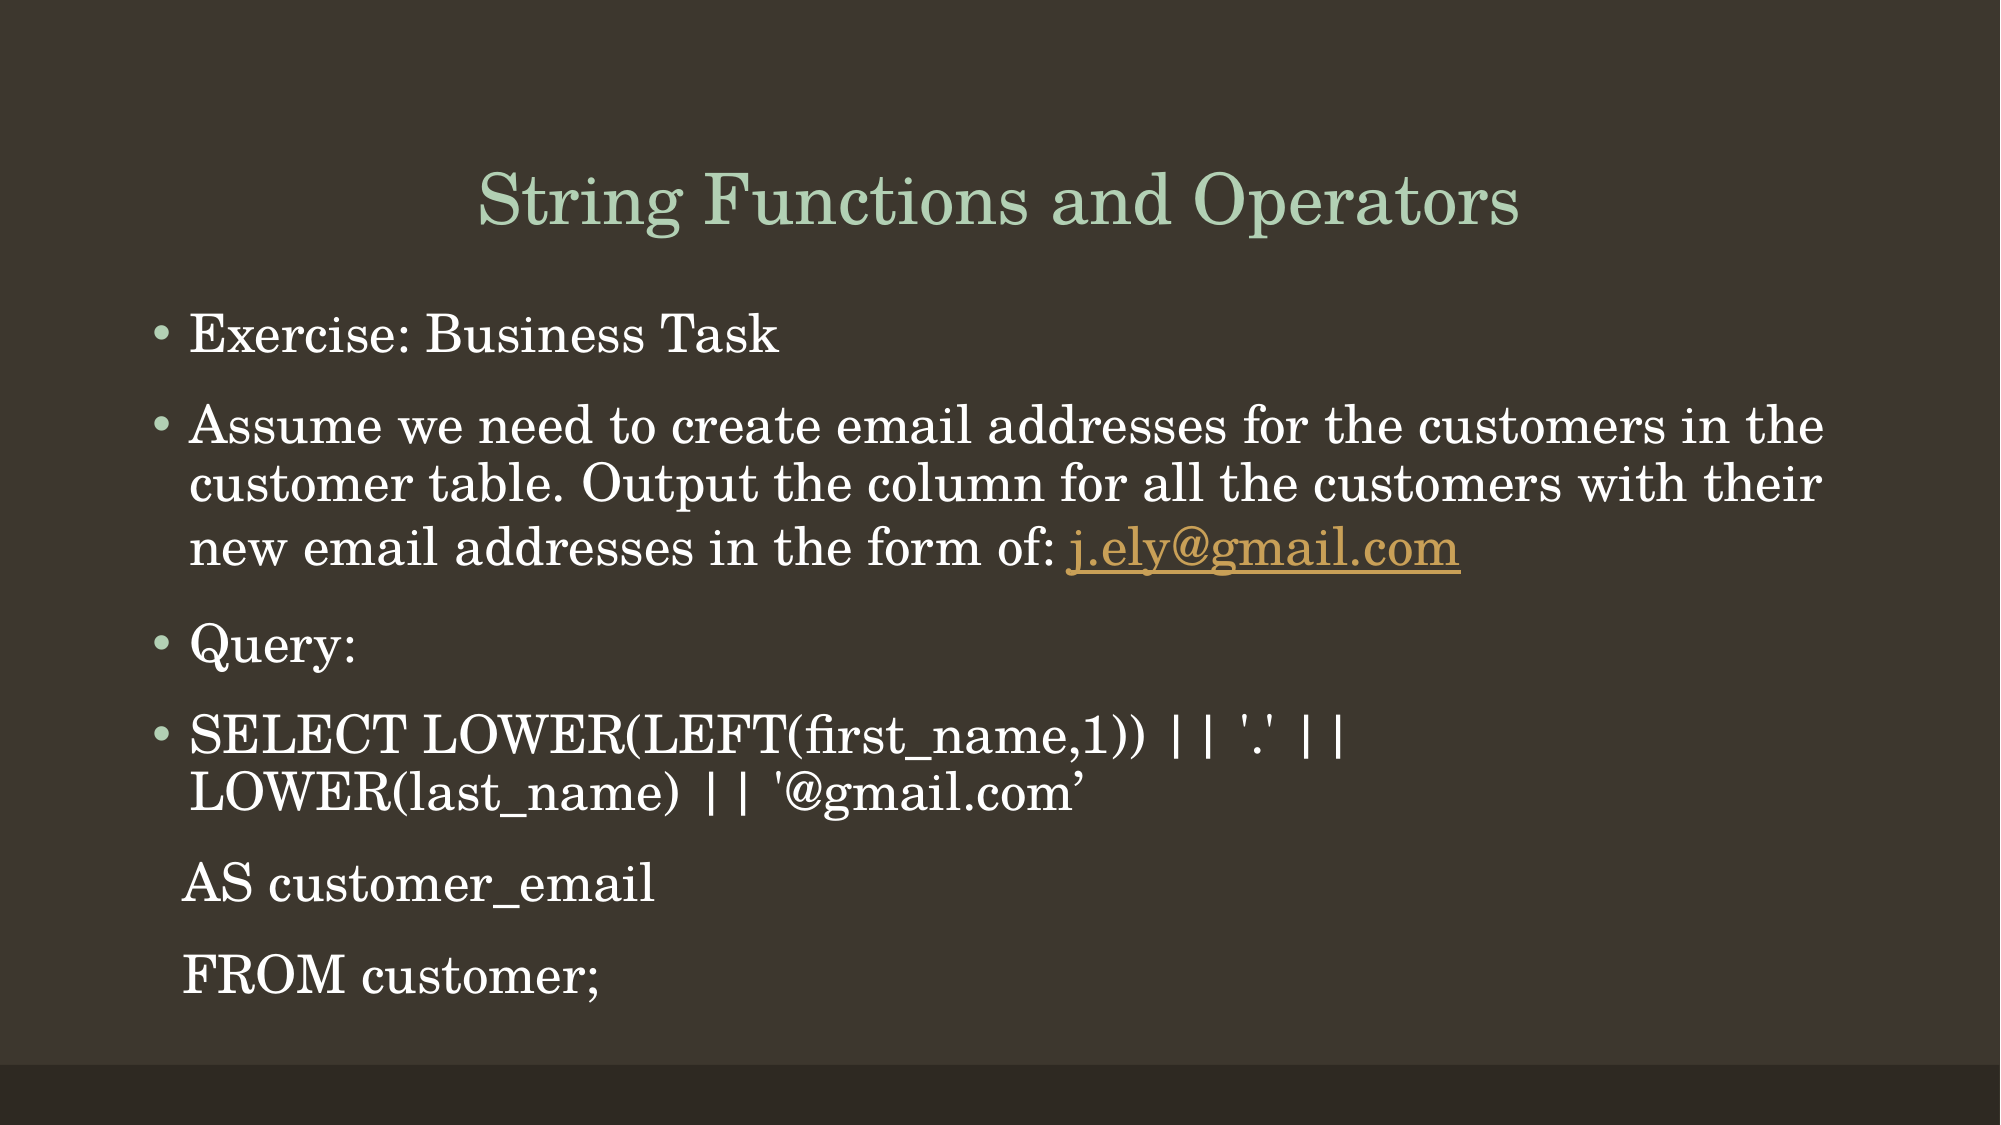

# String Functions and Operators
Exercise: Business Task
Assume we need to create email addresses for the customers in the customer table. Output the column for all the customers with their new email addresses in the form of: j.ely@gmail.com
Query:
SELECT LOWER(LEFT(first_name,1)) || '.' || LOWER(last_name) || '@gmail.com’
  AS customer_email
  FROM customer;